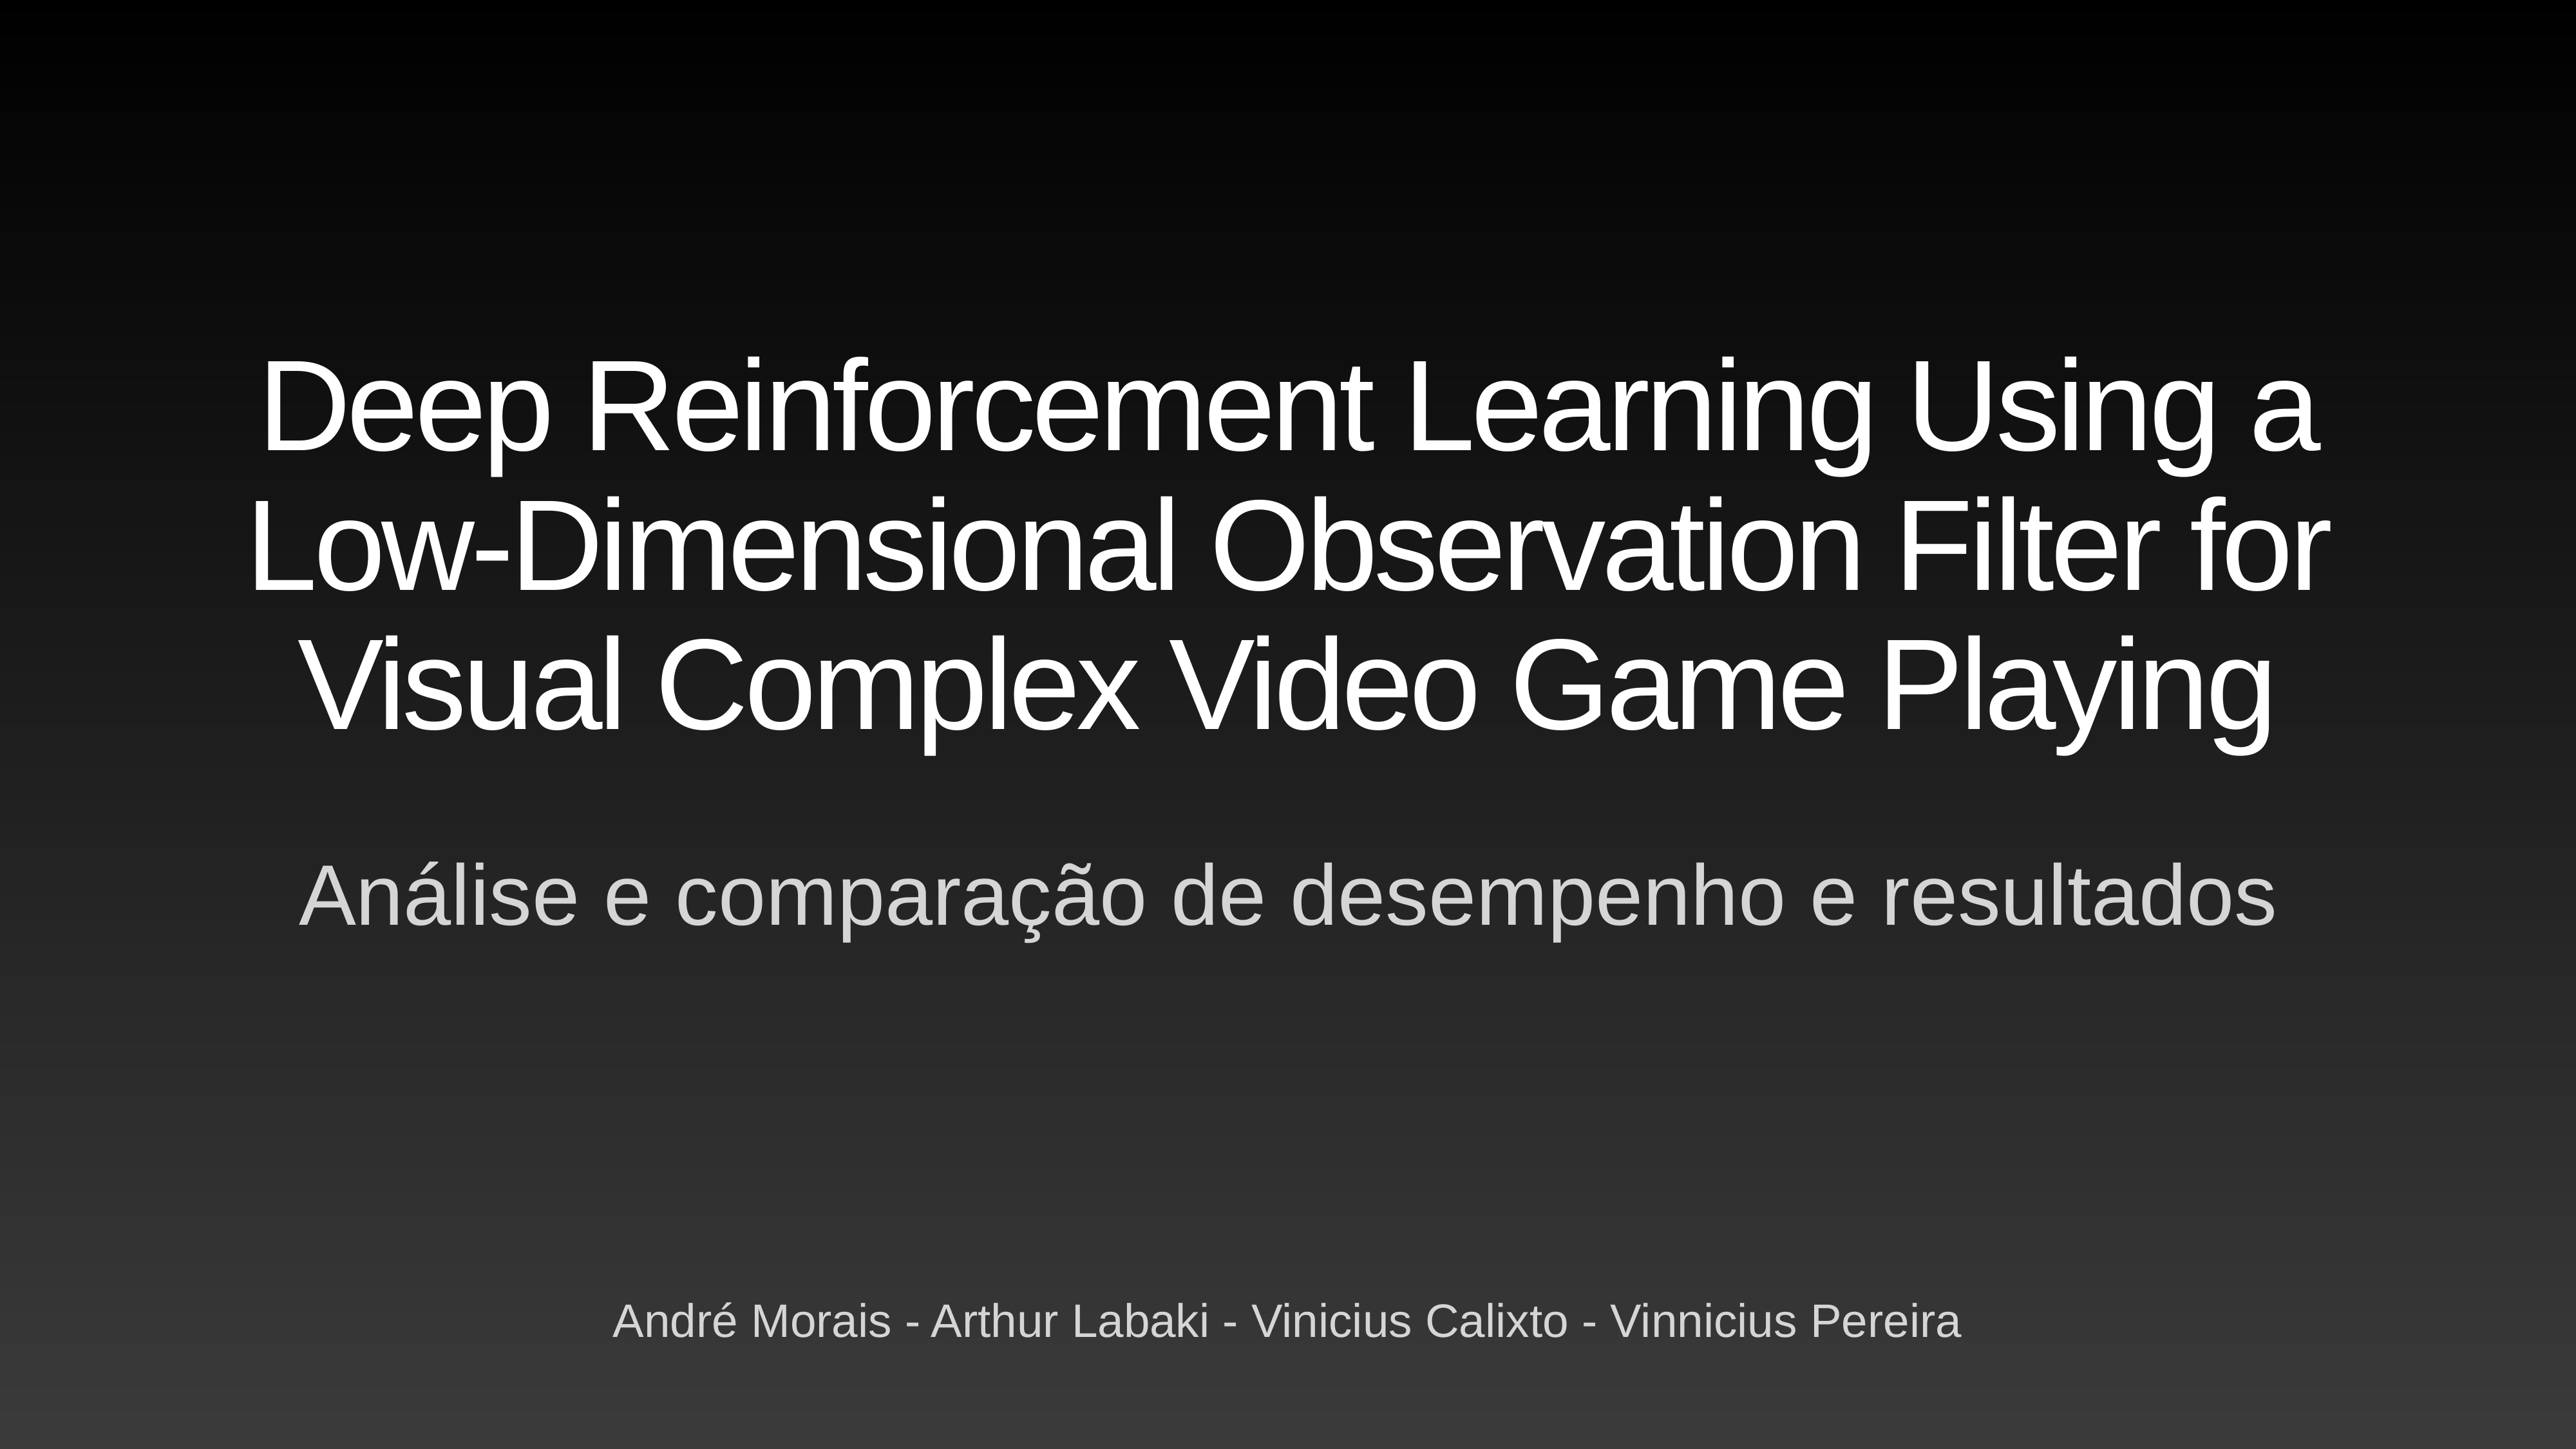

# Deep Reinforcement Learning Using a Low-Dimensional Observation Filter for Visual Complex Video Game Playing
Análise e comparação de desempenho e resultados
André Morais - Arthur Labaki - Vinicius Calixto - Vinnicius Pereira